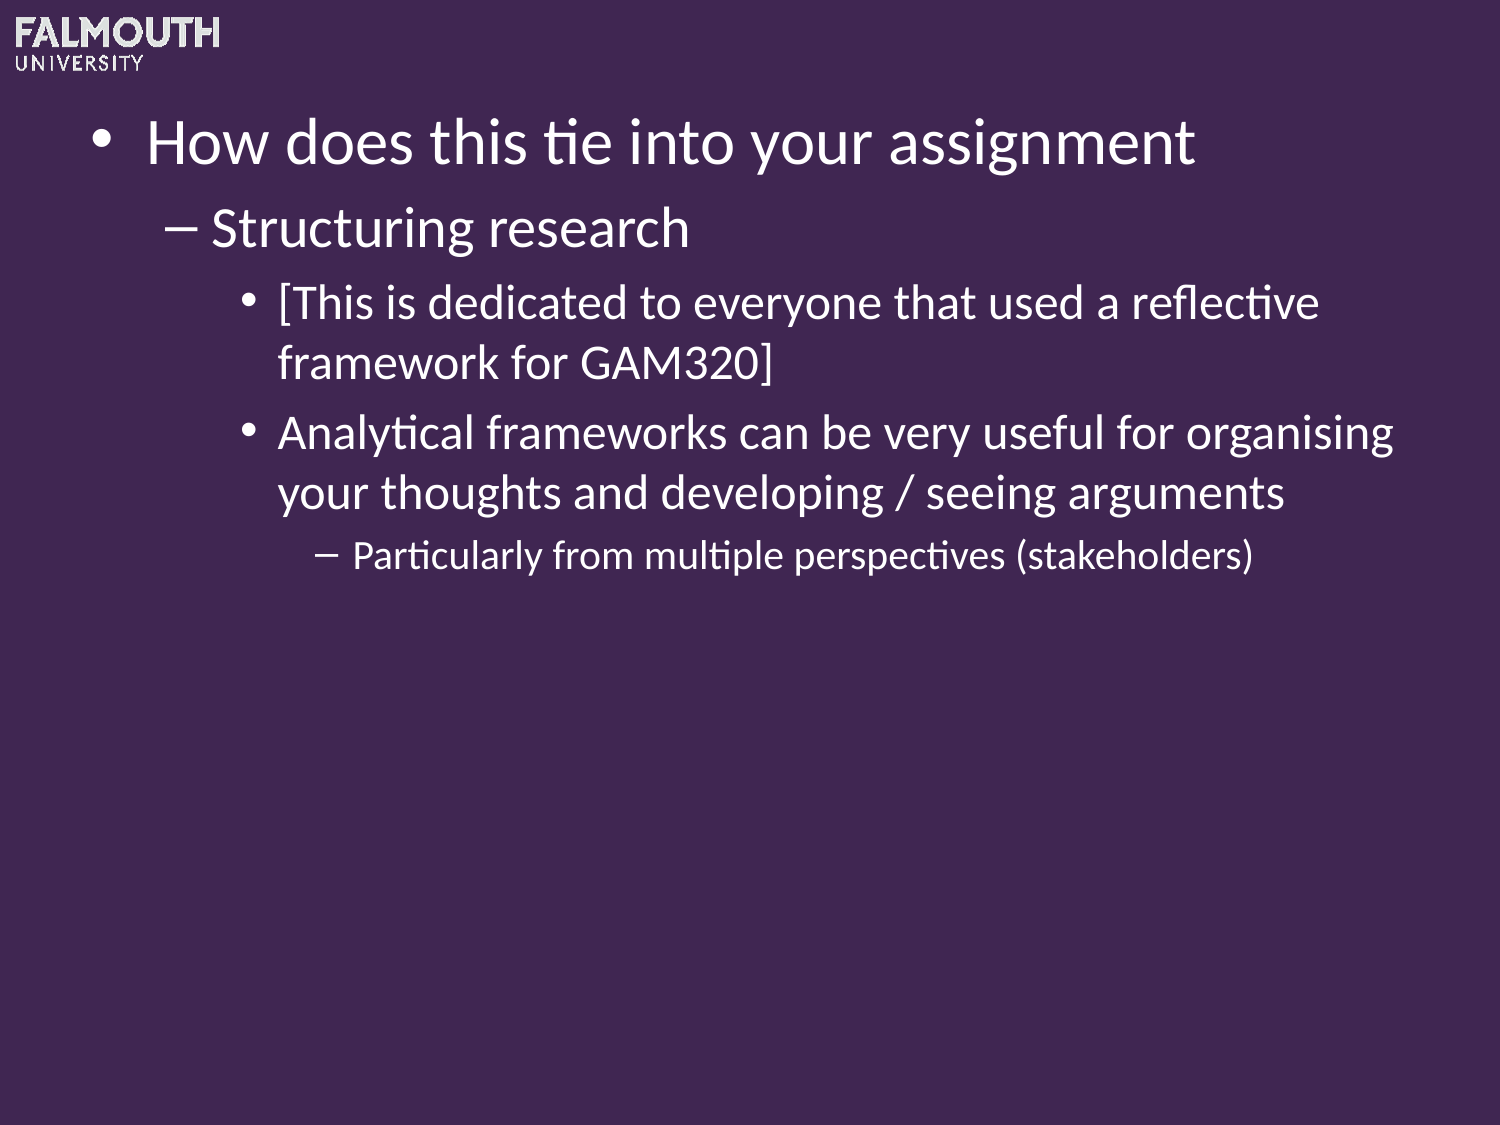

How does this tie into your assignment
Structuring research
[This is dedicated to everyone that used a reflective framework for GAM320]
Analytical frameworks can be very useful for organising your thoughts and developing / seeing arguments
Particularly from multiple perspectives (stakeholders)